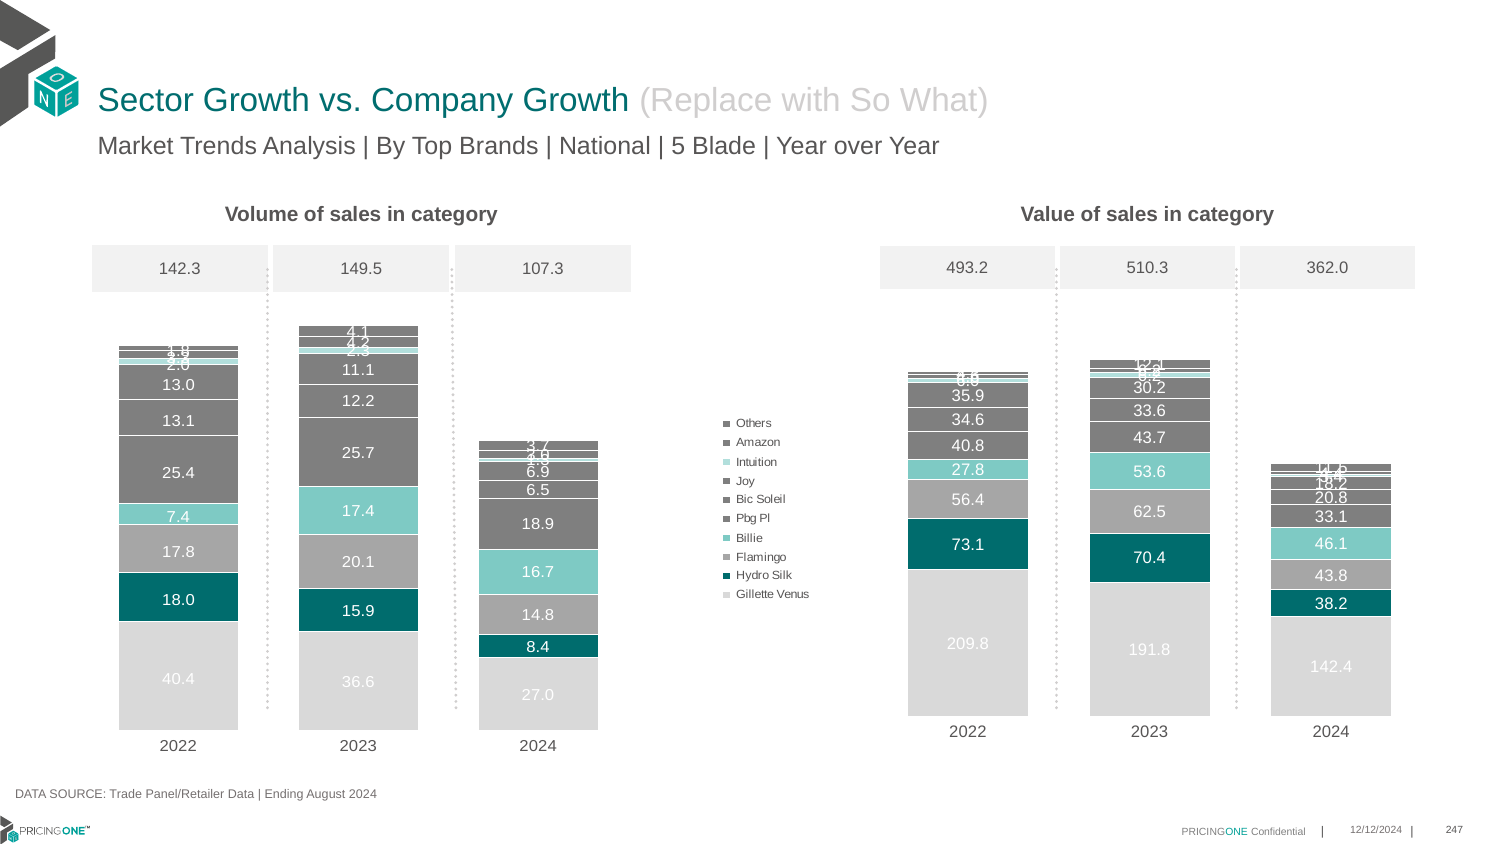

# Sector Growth vs. Company Growth (Replace with So What)
Market Trends Analysis | By Top Brands | National | 5 Blade | Year over Year
| Value of sales in category |  |  |
| --- | --- | --- |
| 493.2 | 510.3 | 362.0 |
| Volume of sales in category |  |  |
| --- | --- | --- |
| 142.3 | 149.5 | 107.3 |

### Chart

| Category | Gillette Venus | Hydro Silk | Flamingo | Billie | Pbg Pl | Bic Soleil | Joy | Intuition | Amazon | Others |
|---|---|---|---|---|---|---|---|---|---|---|
| 2022 | 209.792853 | 73.121317 | 56.373794 | 27.824811 | 40.752509 | 34.645471 | 35.87362 | 6.007522 | 4.552183 | 4.278692 |
| 2023 | 191.824349 | 70.369858 | 62.468341 | 53.573916 | 43.693937 | 33.624423 | 30.23155 | 6.200196 | 6.224637 | 12.117804 |
| 2024 | 142.44247 | 38.2374 | 43.847327 | 46.079564 | 33.125744 | 20.82164 | 18.18604 | 3.402365 | 4.381262 | 11.450382 |

### Chart

| Category | Gillette Venus | Hydro Silk | Flamingo | Billie | Pbg Pl | Bic Soleil | Joy | Intuition | Amazon | Others |
|---|---|---|---|---|---|---|---|---|---|---|
| 2022 | 40.414172 | 18.004108 | 17.824914 | 7.409682 | 25.403802 | 13.103367 | 13.041964 | 1.961074 | 3.295082 | 1.84516 |
| 2023 | 36.610039 | 15.887441 | 20.083355 | 17.371636 | 25.715728 | 12.194739 | 11.126065 | 2.255571 | 4.183496 | 4.065548 |
| 2024 | 26.979079 | 8.445895 | 14.80679 | 16.67716 | 18.915894 | 6.544433 | 6.897195 | 1.269621 | 3.014247 | 3.702668 |
DATA SOURCE: Trade Panel/Retailer Data | Ending August 2024

12/12/2024
247